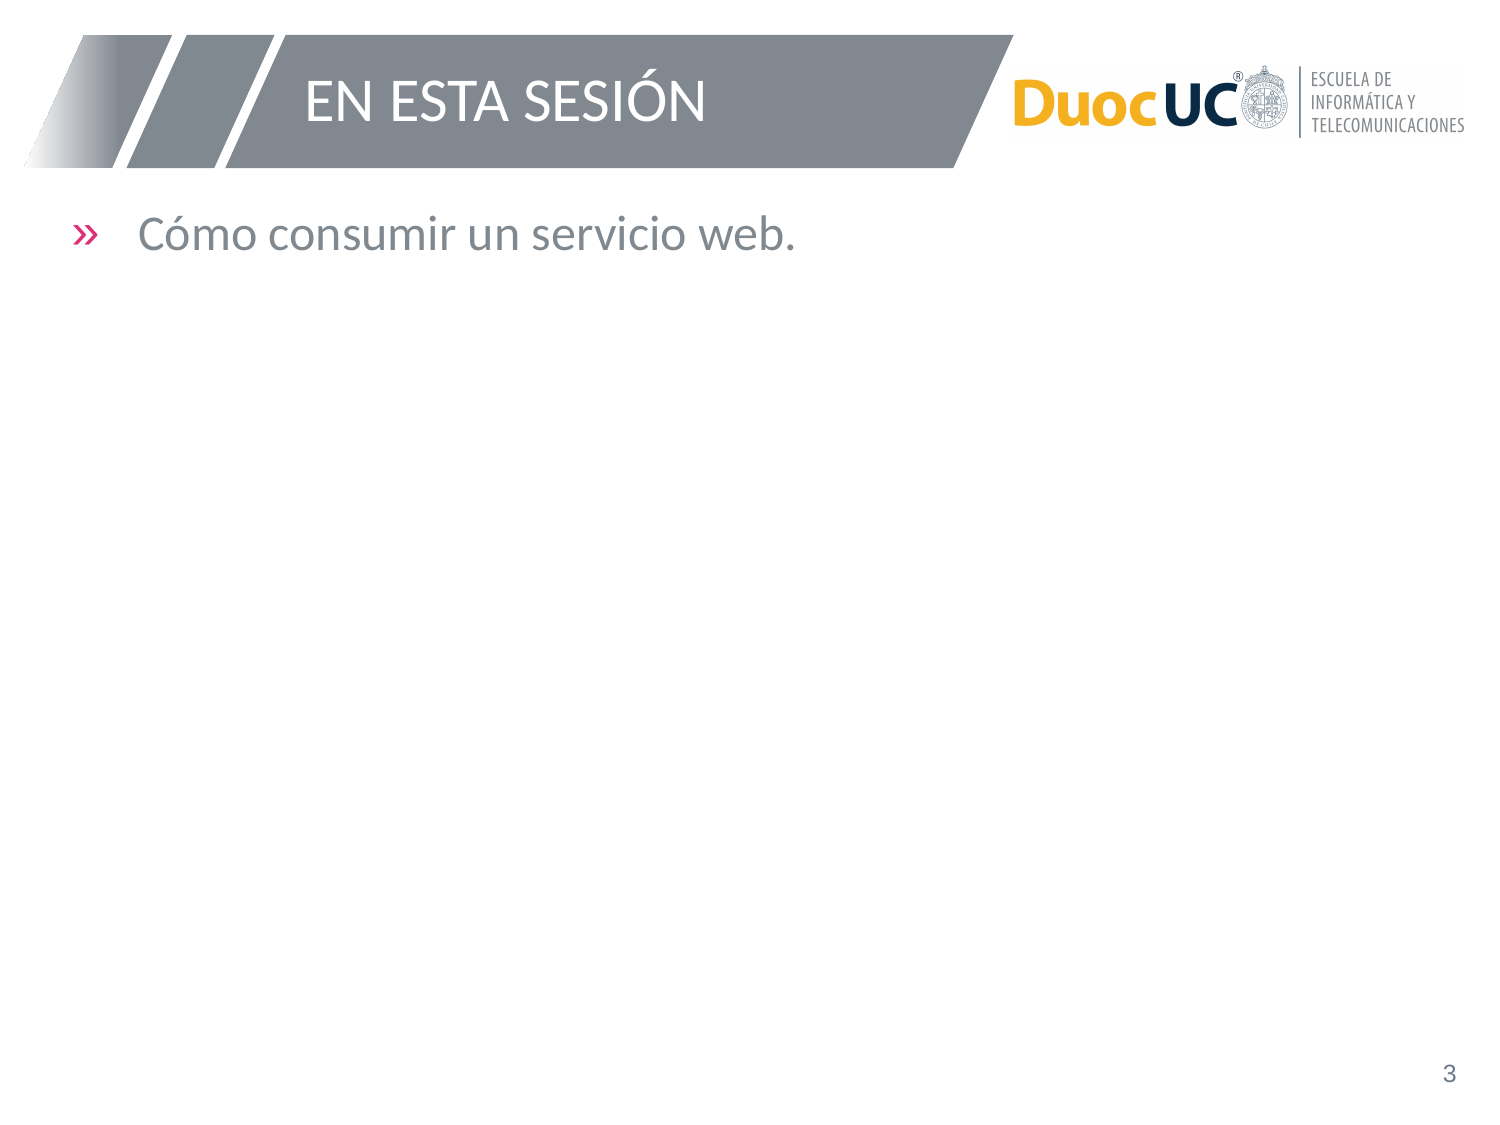

# EN ESTA SESIÓN
Cómo consumir un servicio web.